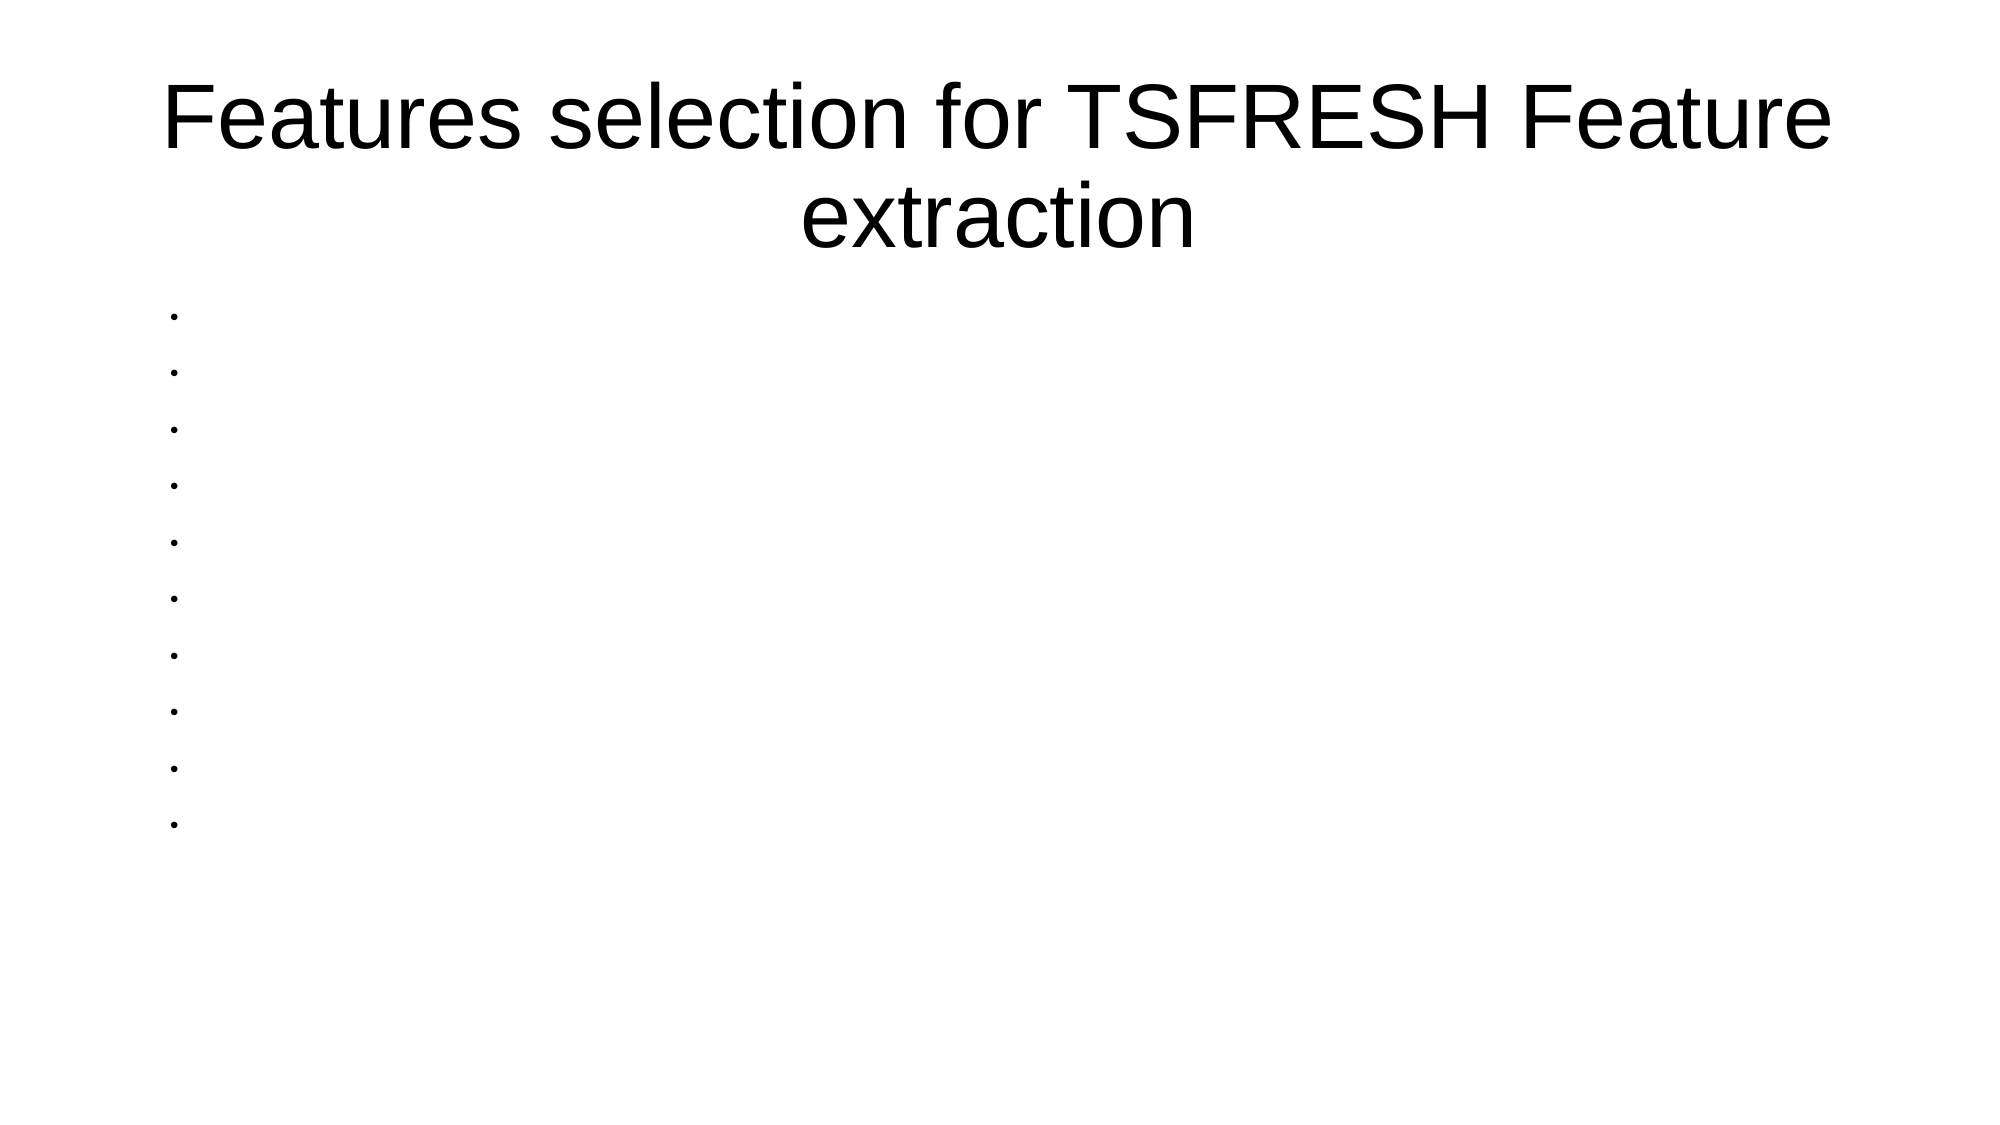

# Features selection for TSFRESH Feature extraction